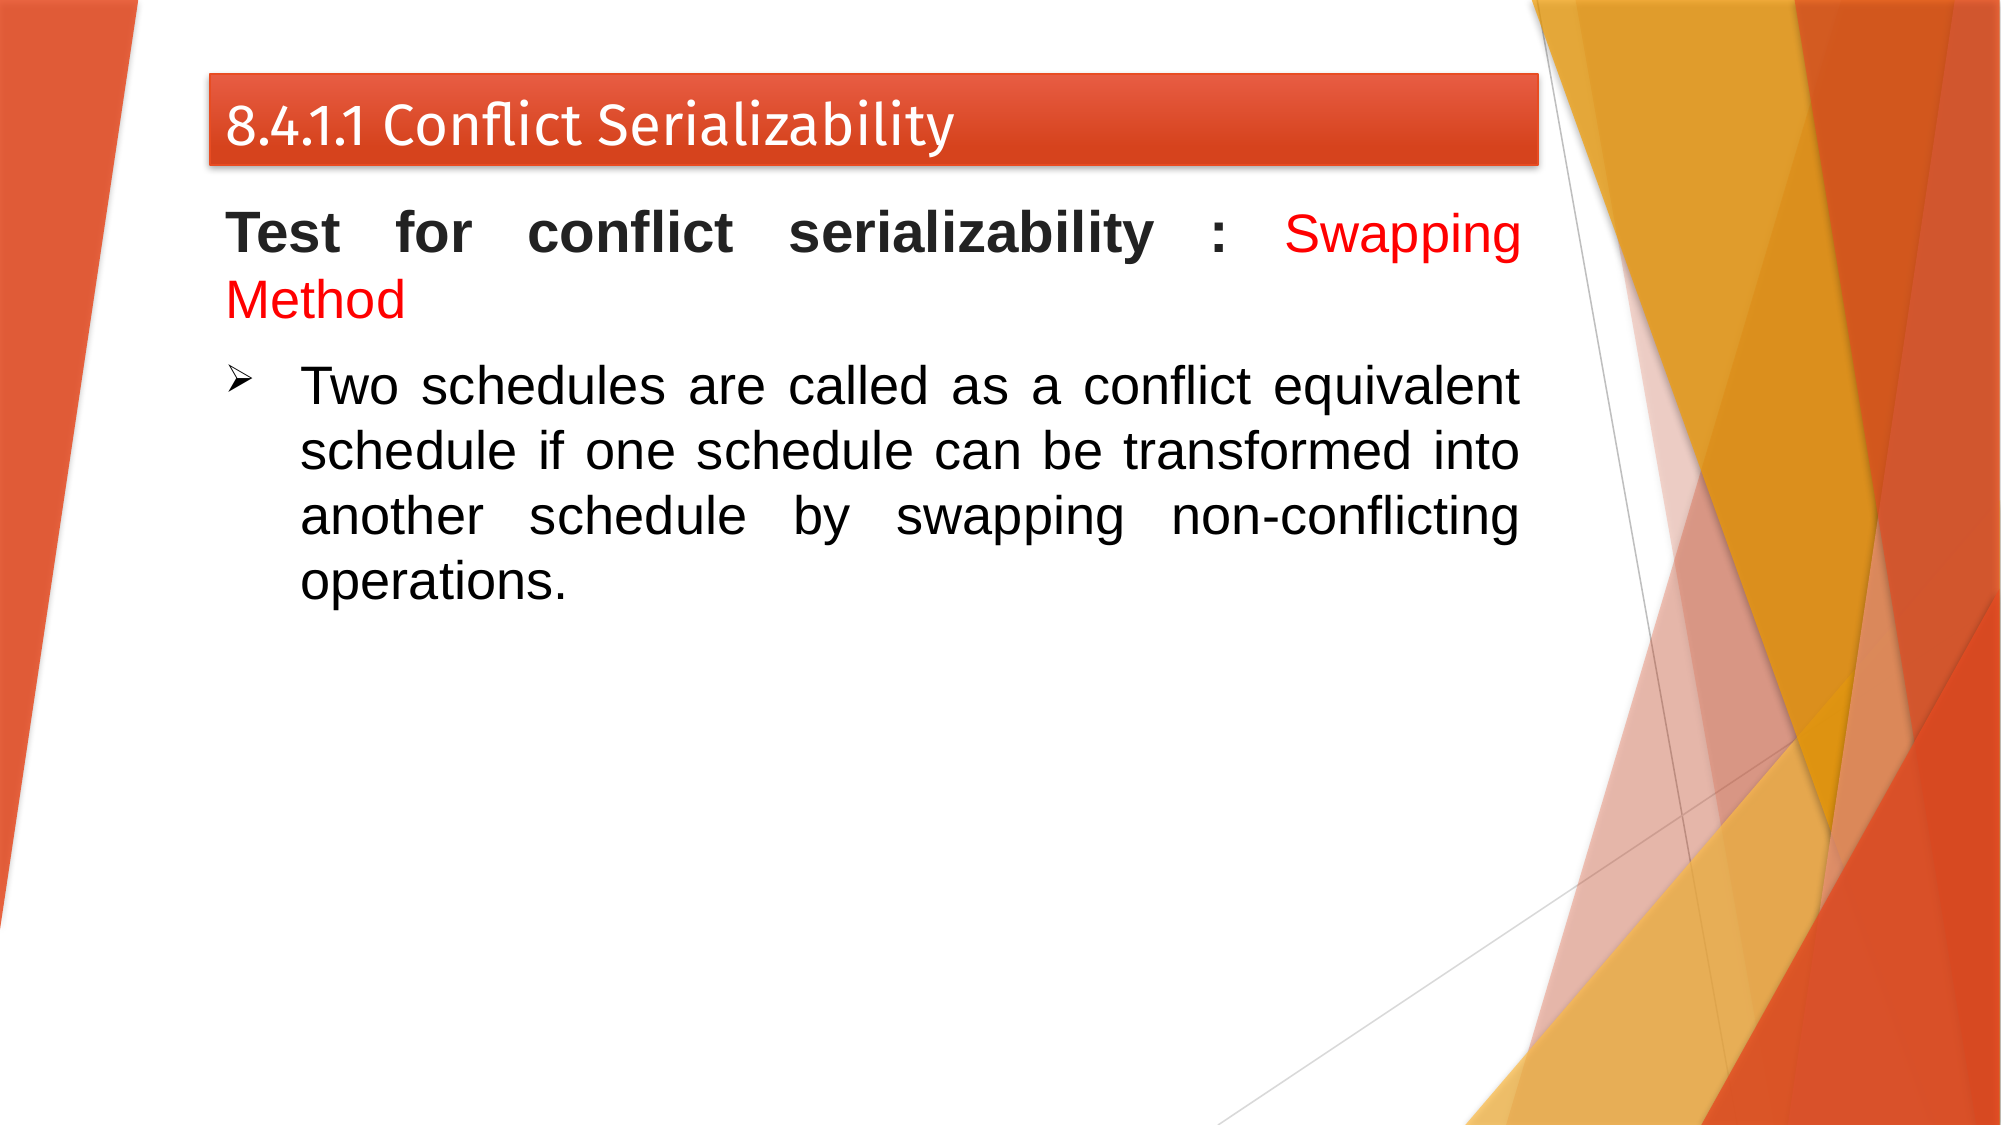

# 8.4.1.1 Conflict Serializability
Test for conflict serializability : Swapping Method
Two schedules are called as a conflict equivalent schedule if one schedule can be transformed into another schedule by swapping non-conflicting operations.